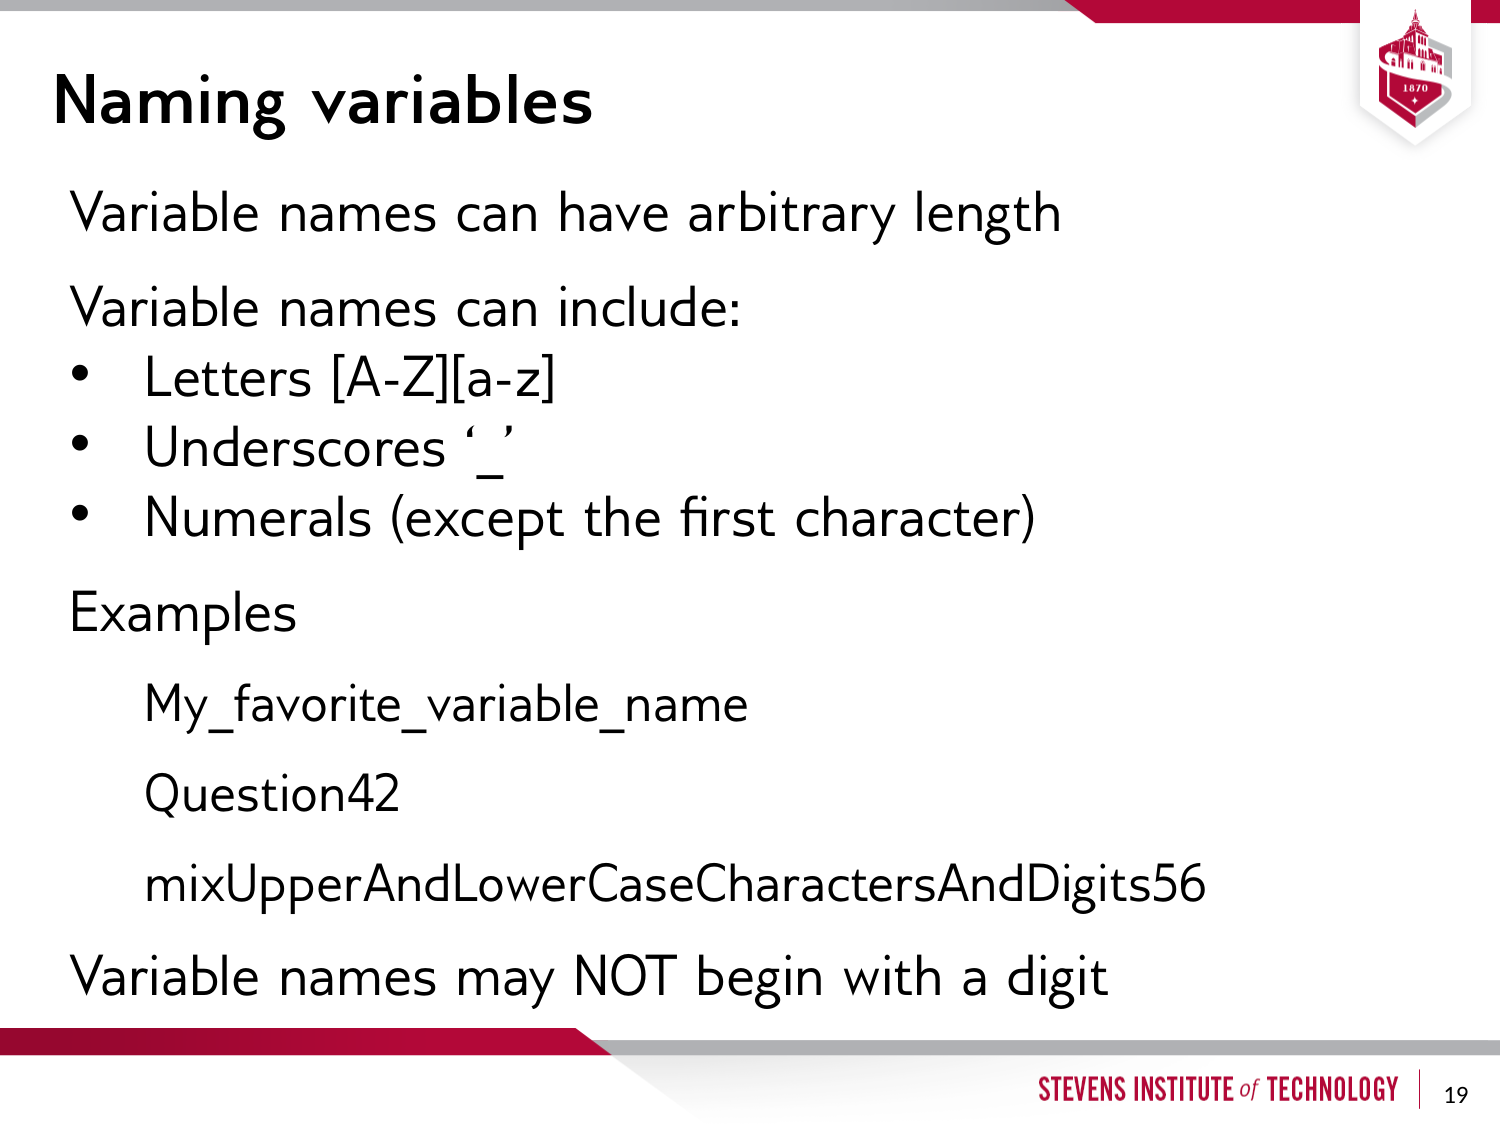

# Naming variables
Variable names can have arbitrary length
Variable names can include:
Letters [A-Z][a-z]
Underscores ‘_’
Numerals (except the first character)
Examples
My_favorite_variable_name
Question42
mixUpperAndLowerCaseCharactersAndDigits56
Variable names may NOT begin with a digit

19